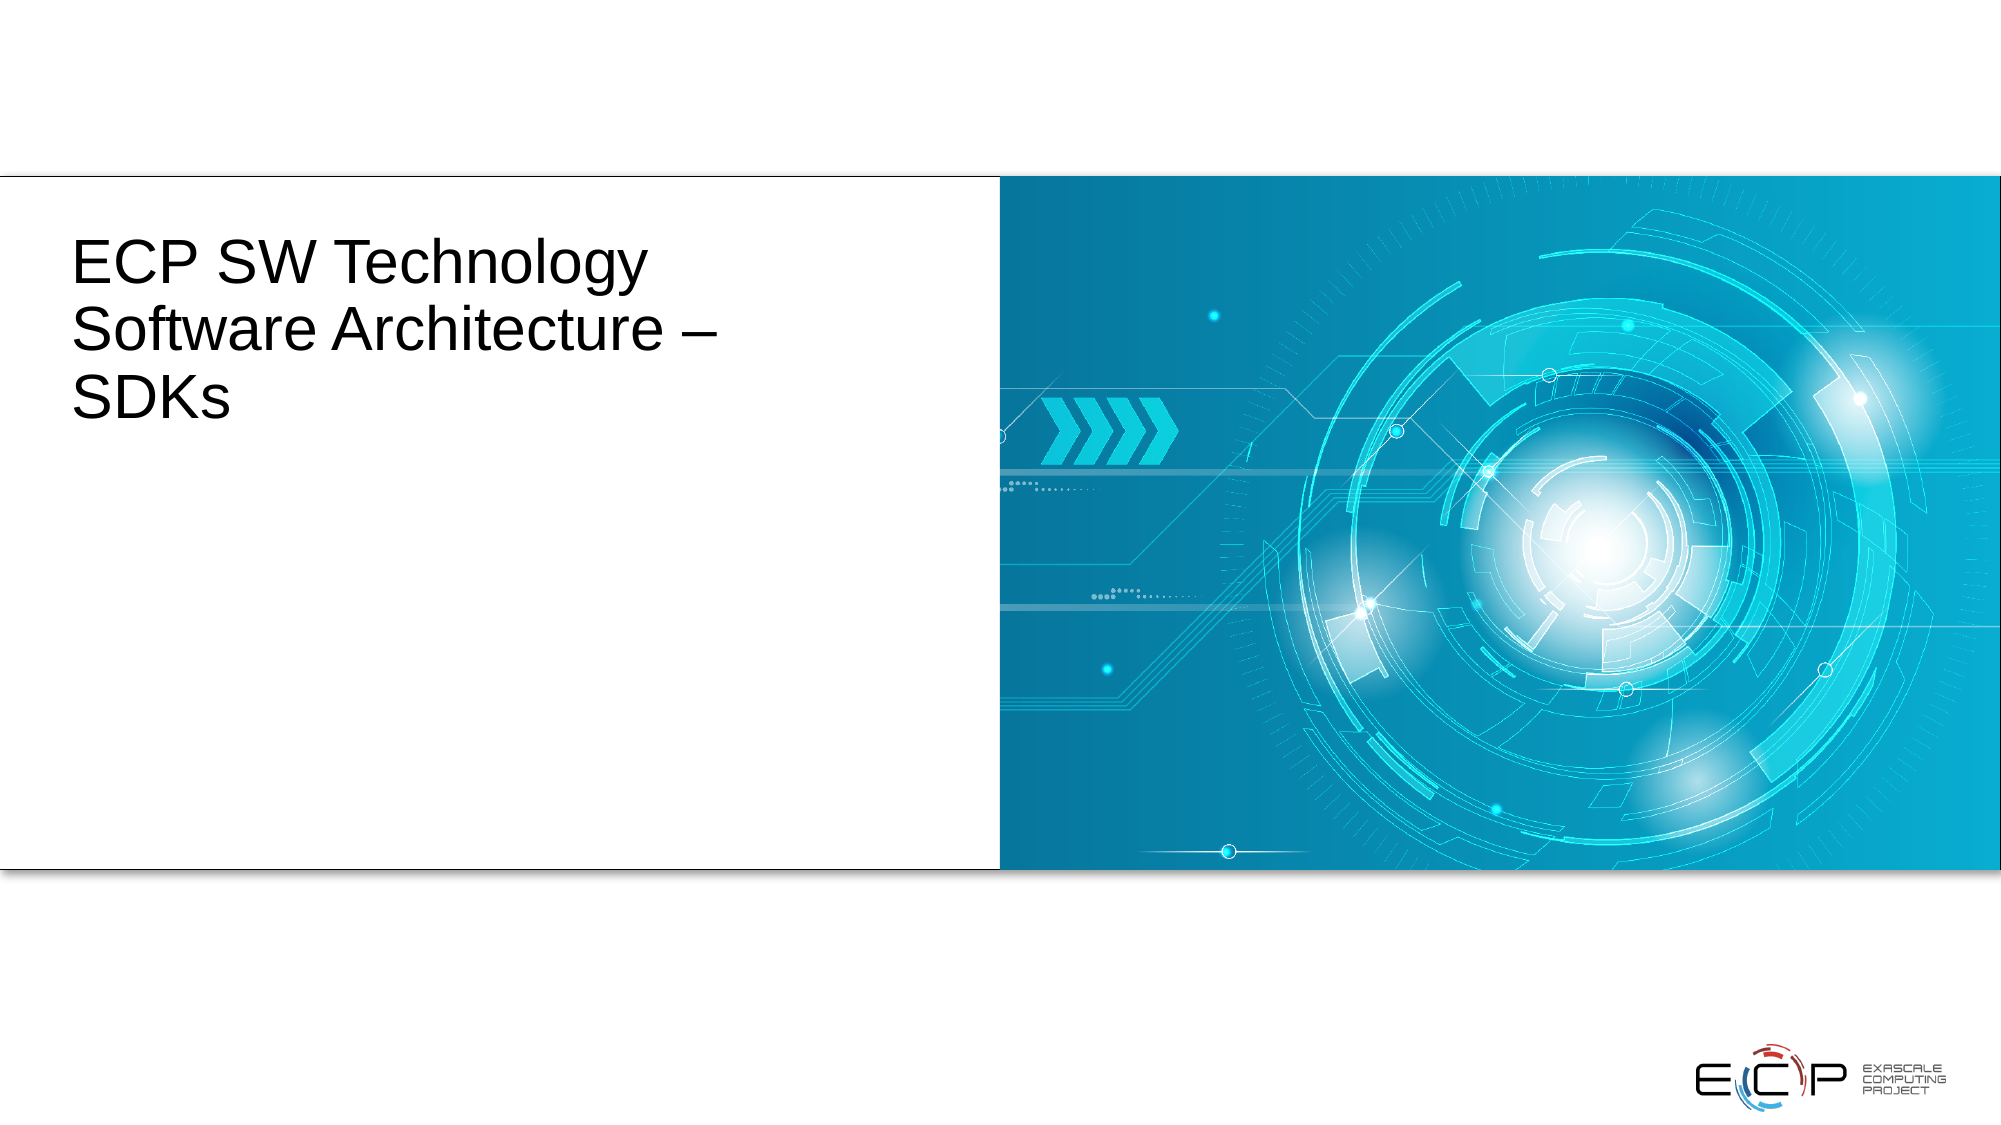

# ECP SW Technology Software Architecture – SDKs